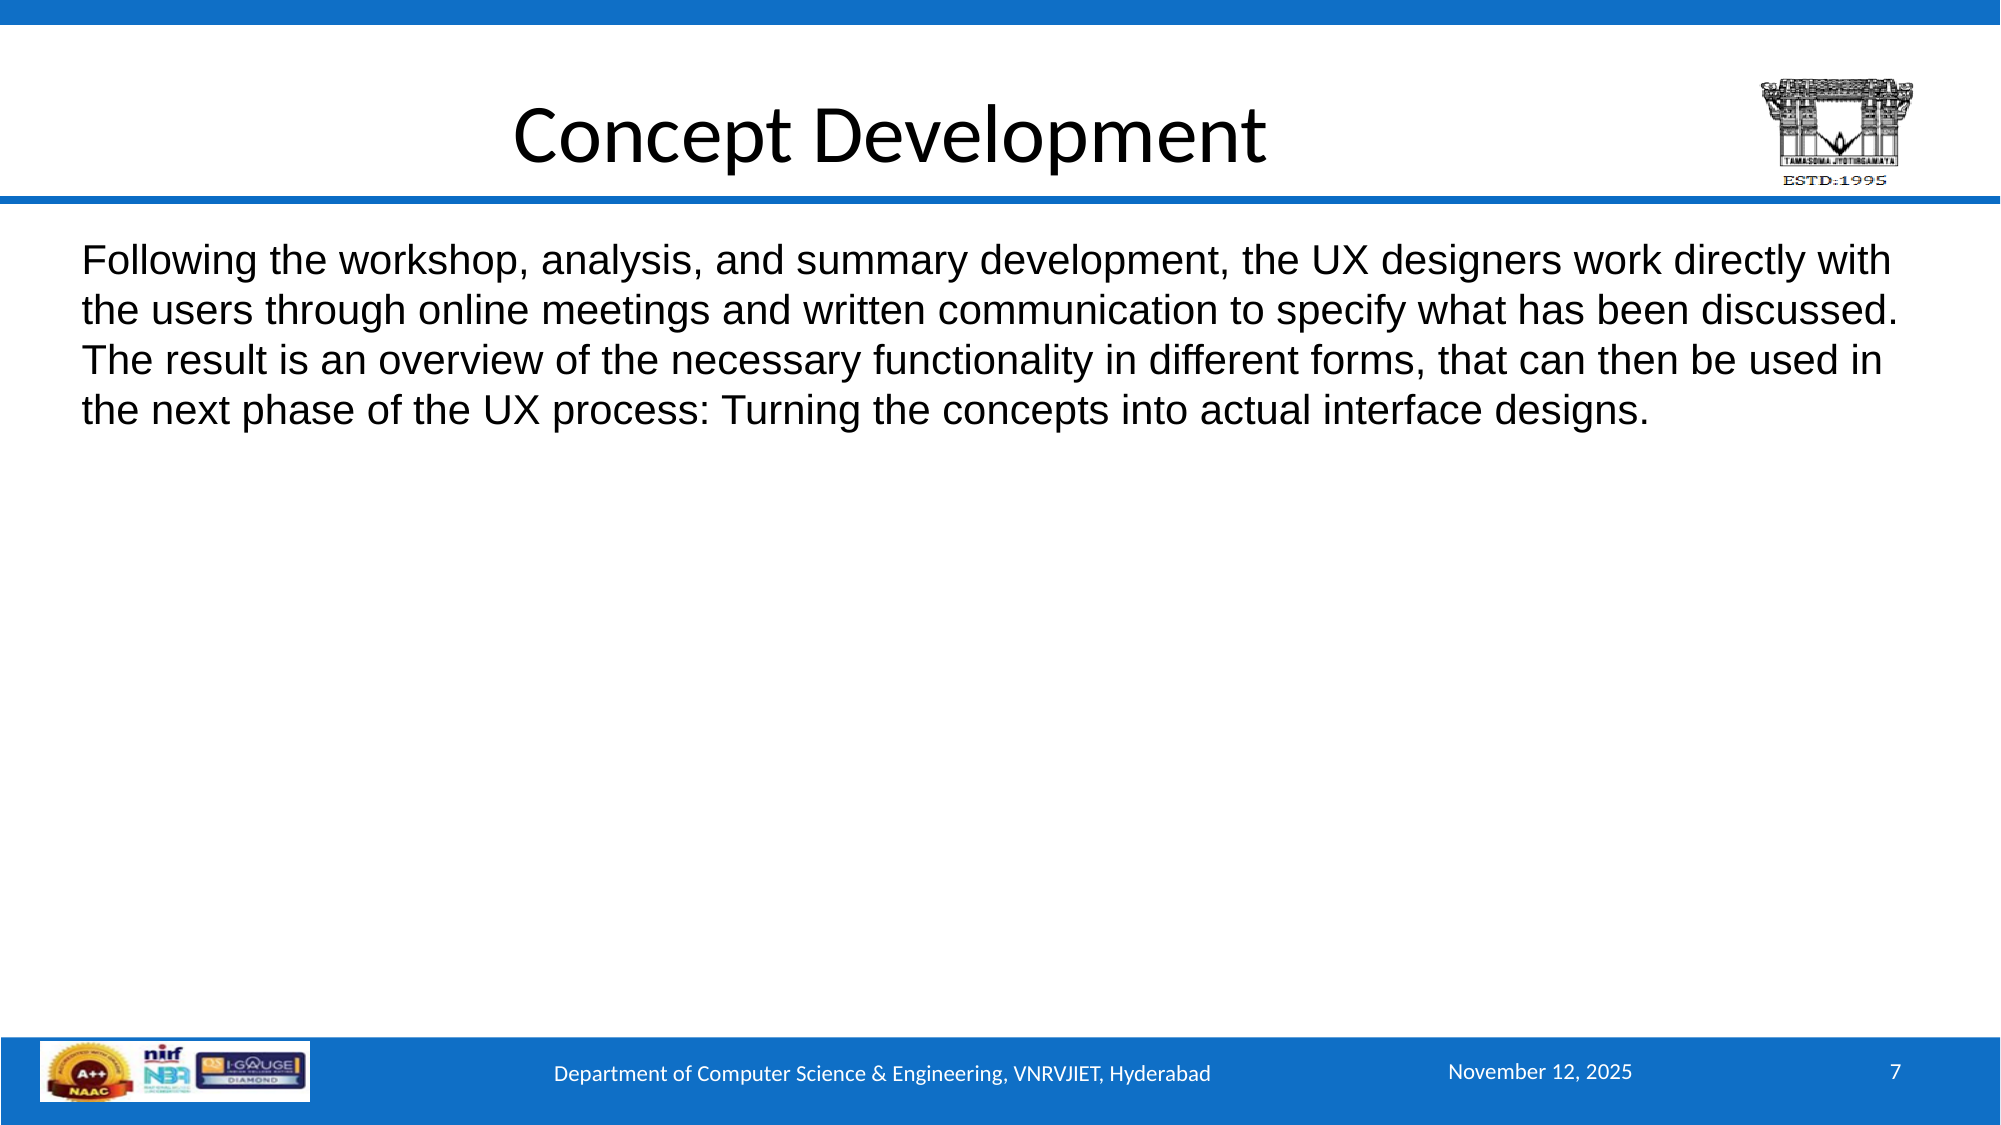

# Concept Development
Following the workshop, analysis, and summary development, the UX designers work directly with the users through online meetings and written communication to specify what has been discussed. The result is an overview of the necessary functionality in different forms, that can then be used in the next phase of the UX process: Turning the concepts into actual interface designs.
November 12, 2025
7
Department of Computer Science & Engineering, VNRVJIET, Hyderabad